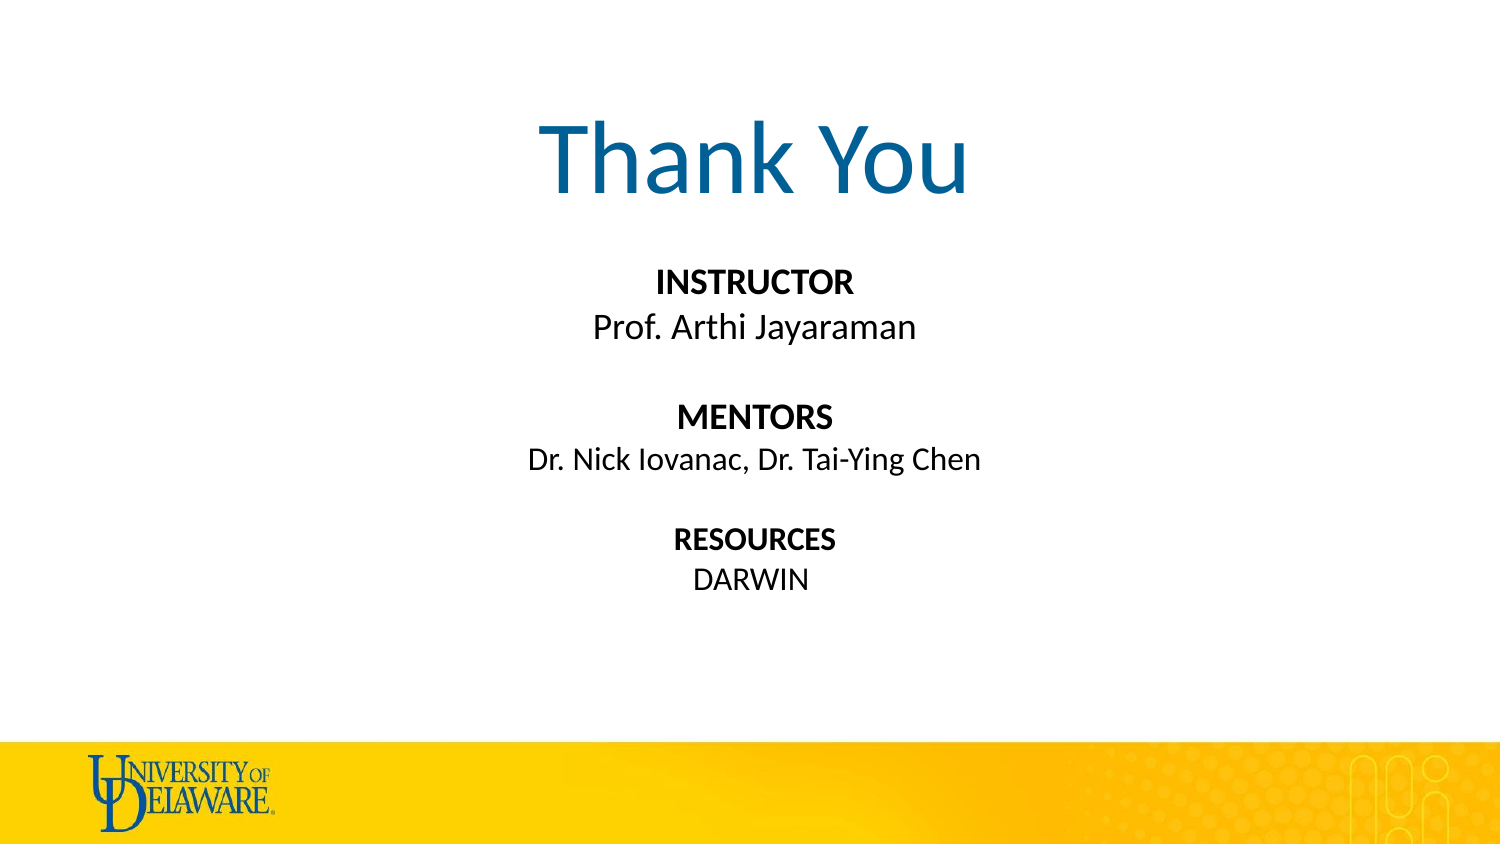

Thank You
INSTRUCTOR
Prof. Arthi Jayaraman

MENTORS
Dr. Nick Iovanac, Dr. Tai-Ying Chen

RESOURCES
DARWIN